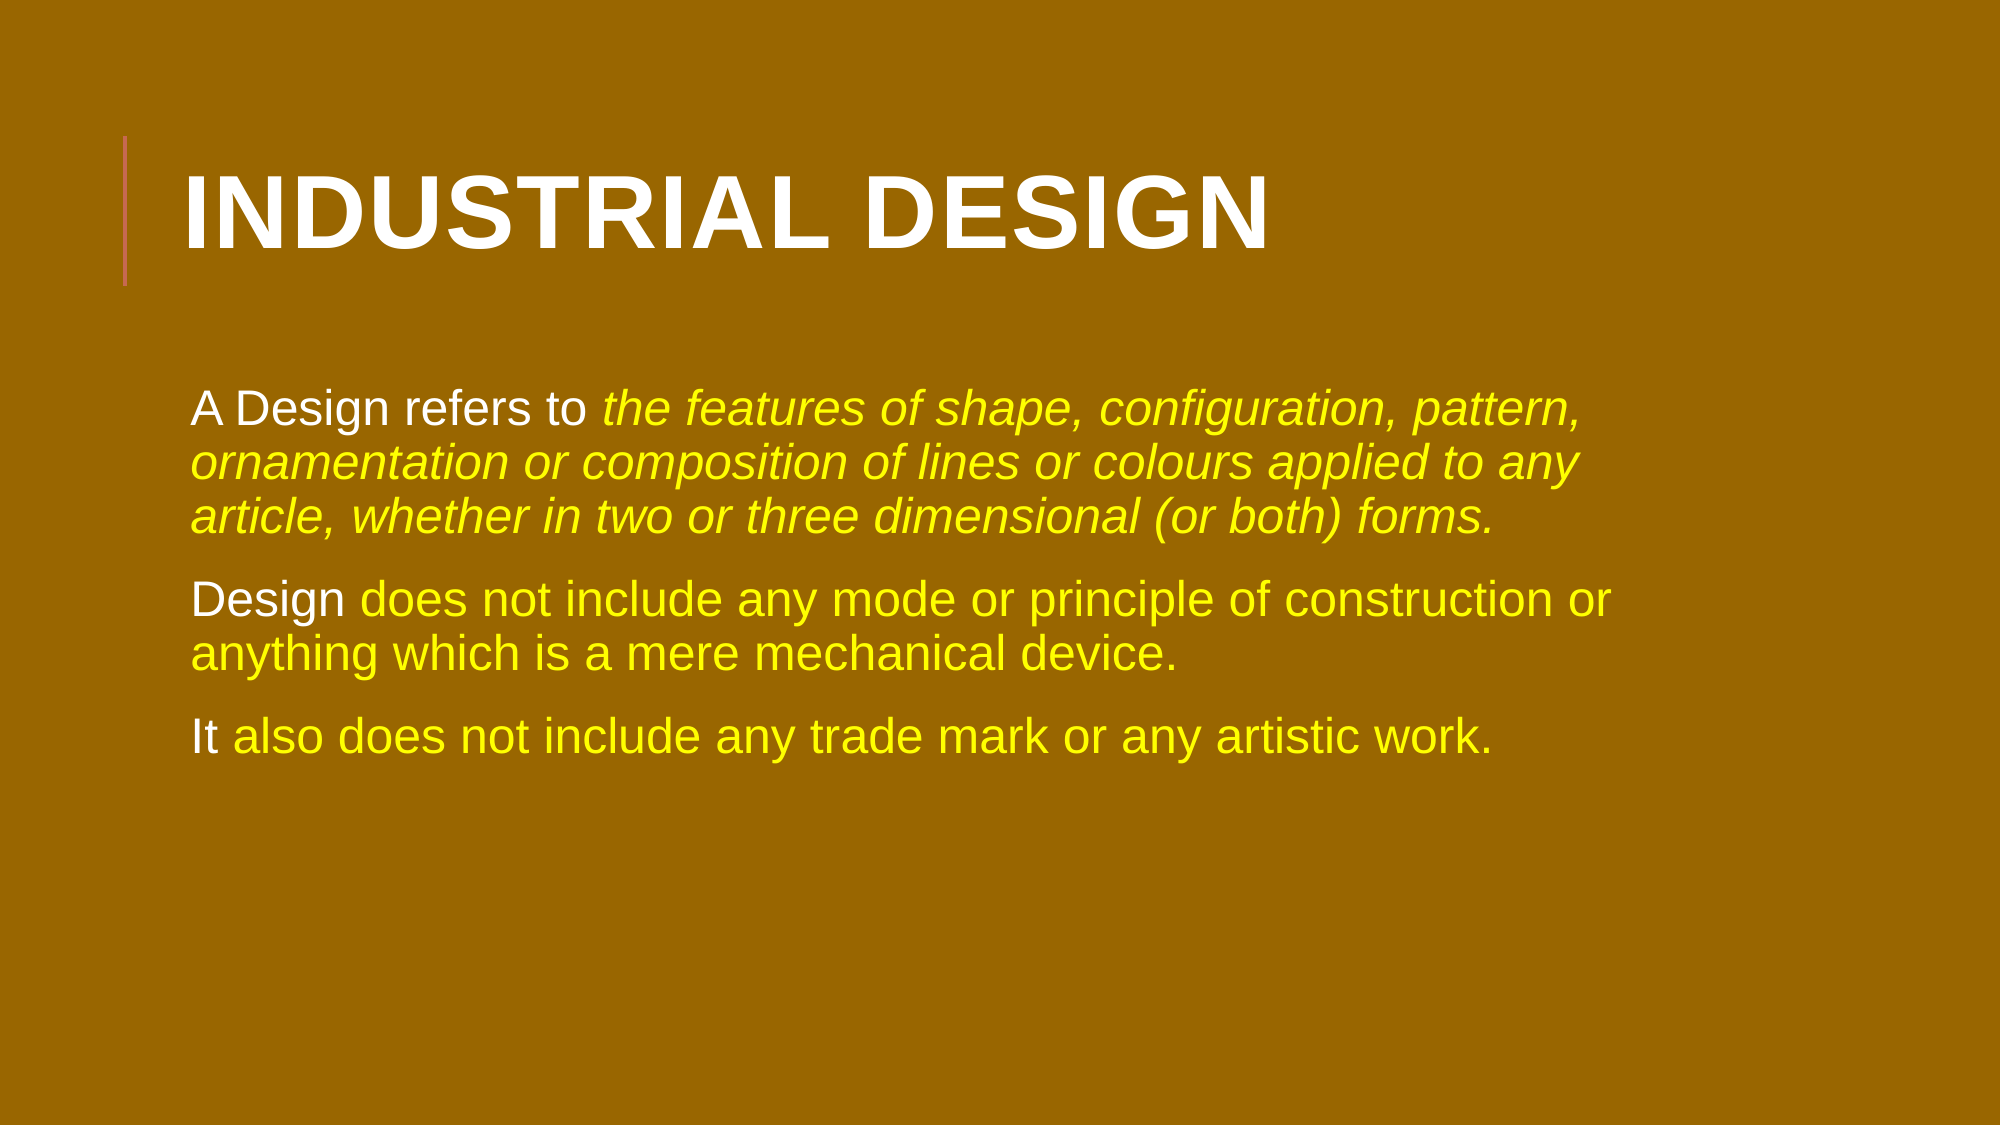

# Industrial Design
A Design refers to the features of shape, configuration, pattern, ornamentation or composition of lines or colours applied to any article, whether in two or three dimensional (or both) forms.
Design does not include any mode or principle of construction or anything which is a mere mechanical device.
It also does not include any trade mark or any artistic work.